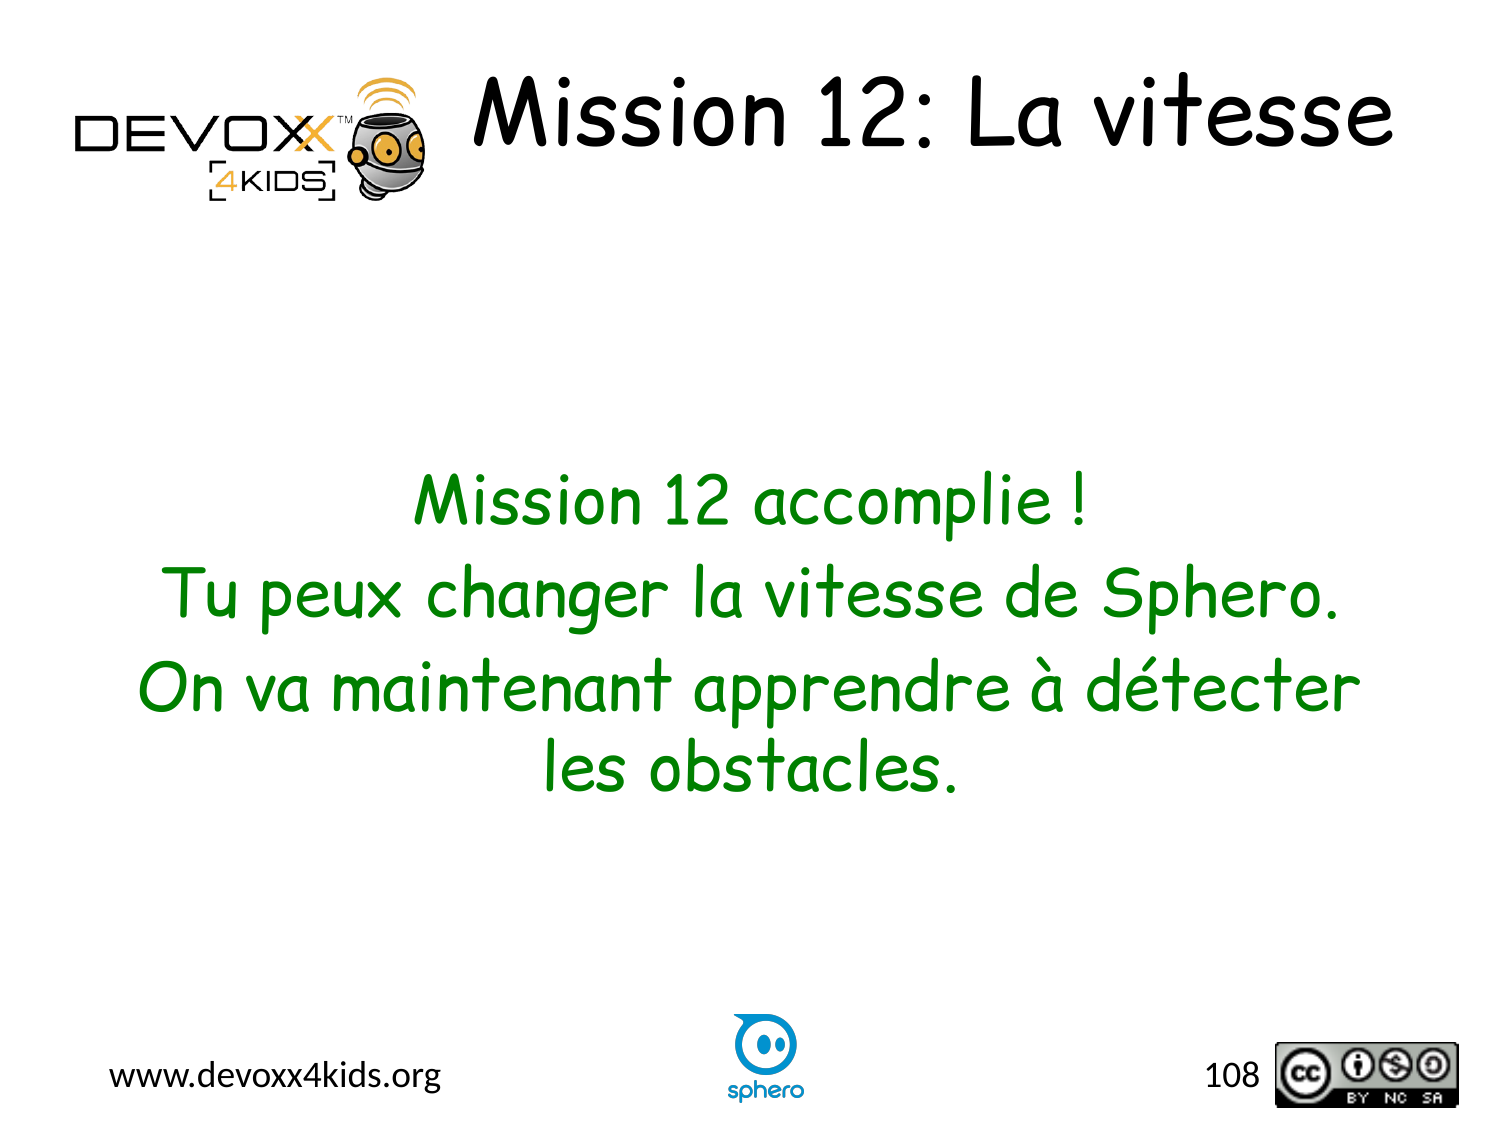

# Mission 12: La vitesse

Mission 12 accomplie !
Tu peux changer la vitesse de Sphero.
On va maintenant apprendre à détecter les obstacles.
108